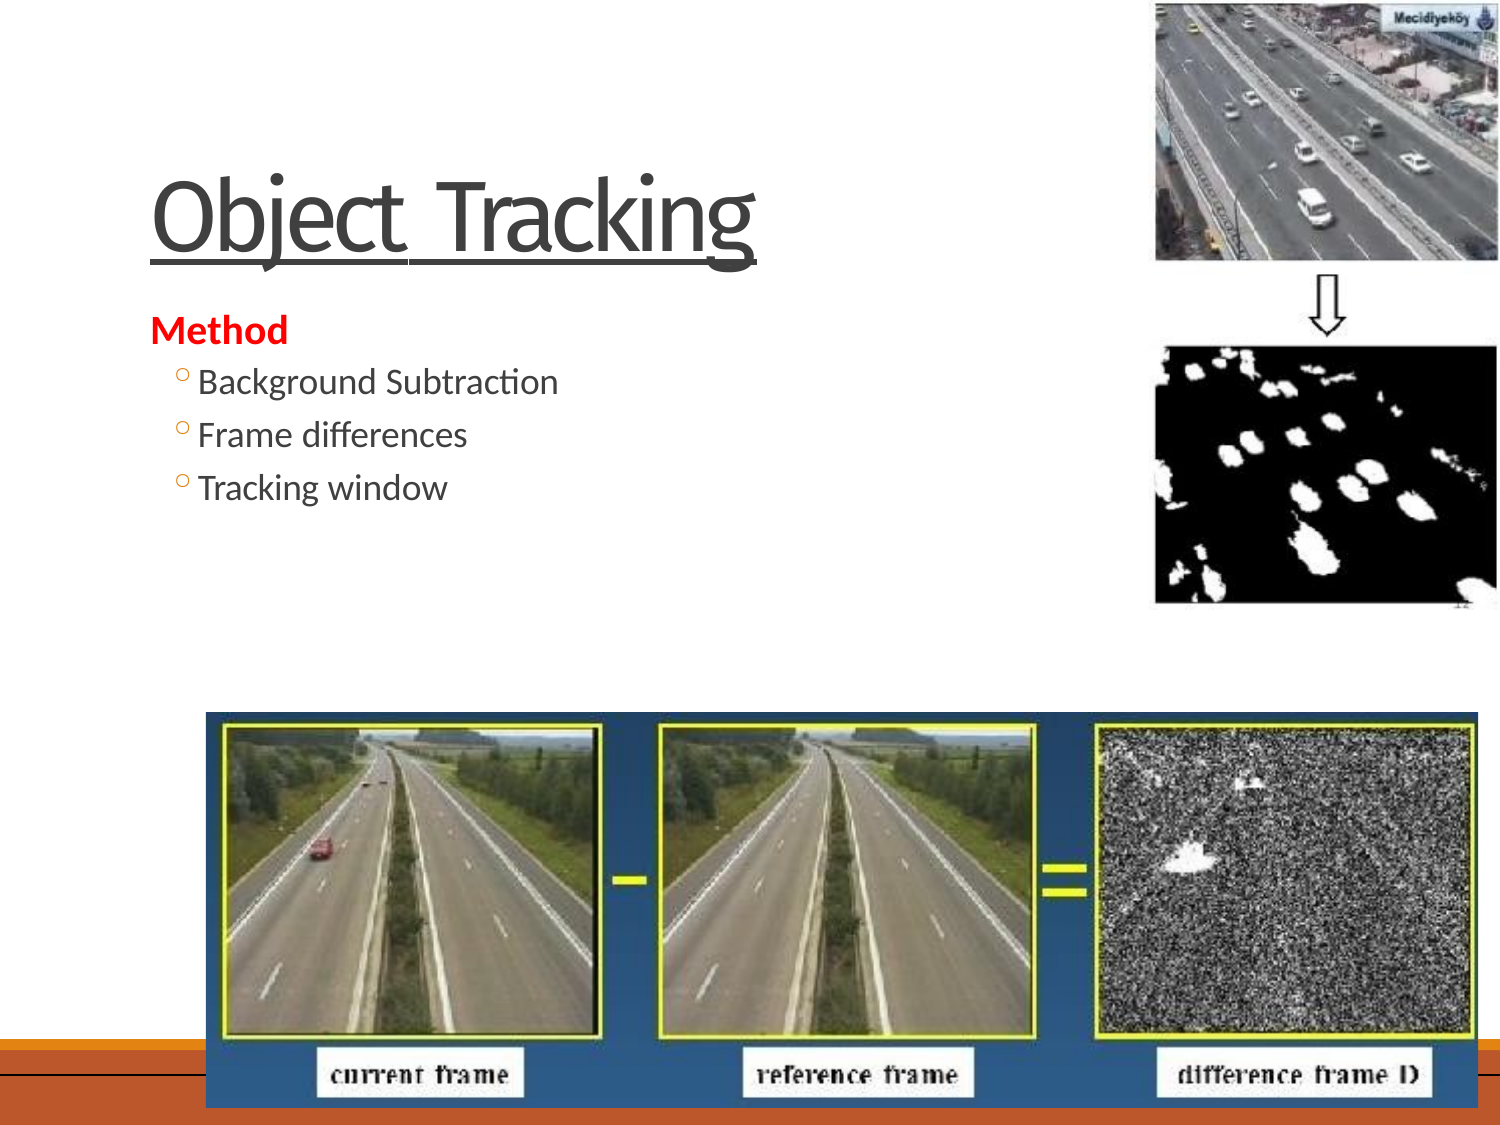

# Object Tracking
Method
Background Subtraction
Frame differences
Tracking window